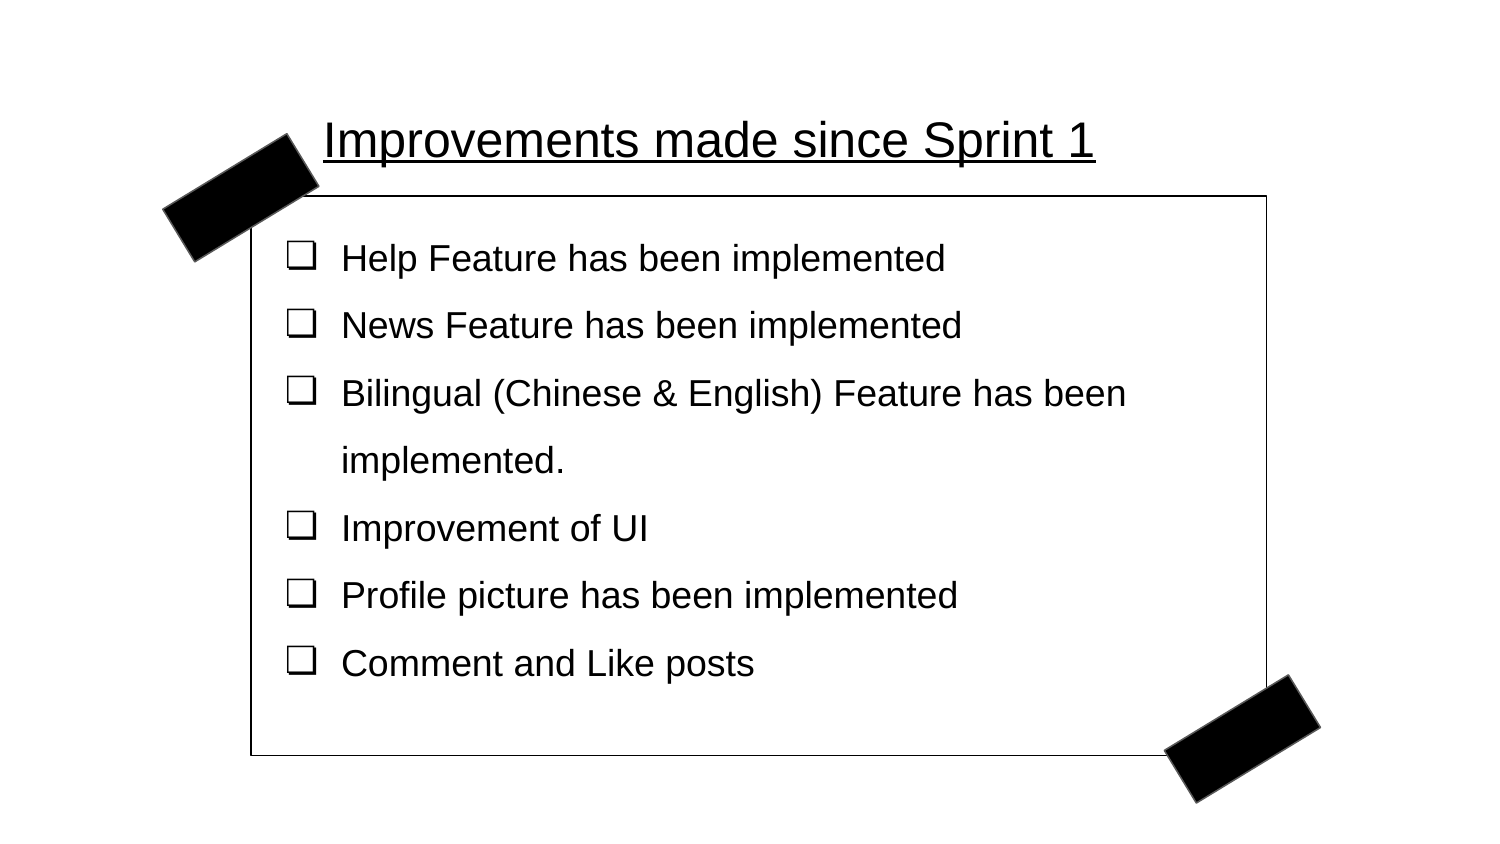

Improvements made since Sprint 1

Help Feature has been implemented
News Feature has been implemented
Bilingual (Chinese & English) Feature has been implemented.
Improvement of UI
Profile picture has been implemented
Comment and Like posts